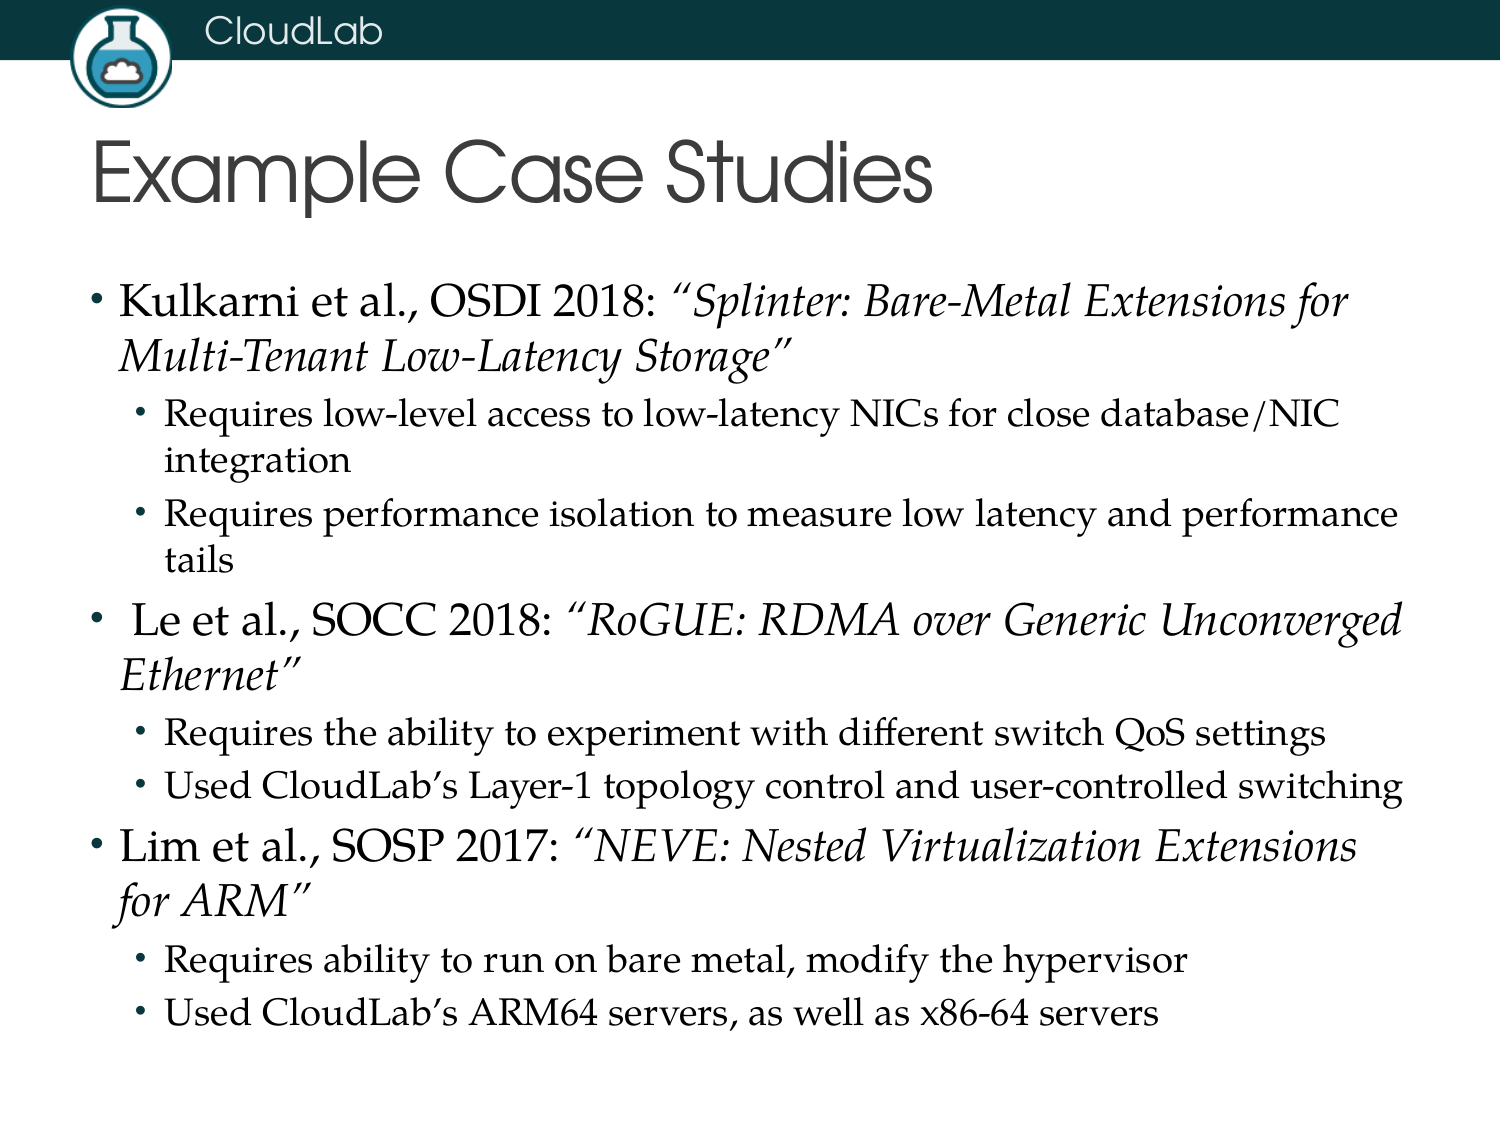

# Example Case Studies
Kulkarni et al., OSDI 2018: “Splinter: Bare-Metal Extensions for Multi-Tenant Low-Latency Storage”
Requires low-level access to low-latency NICs for close database/NIC integration
Requires performance isolation to measure low latency and performance tails
 Le et al., SOCC 2018: “RoGUE: RDMA over Generic Unconverged Ethernet”
Requires the ability to experiment with different switch QoS settings
Used CloudLab’s Layer-1 topology control and user-controlled switching
Lim et al., SOSP 2017: “NEVE: Nested Virtualization Extensions for ARM”
Requires ability to run on bare metal, modify the hypervisor
Used CloudLab’s ARM64 servers, as well as x86-64 servers